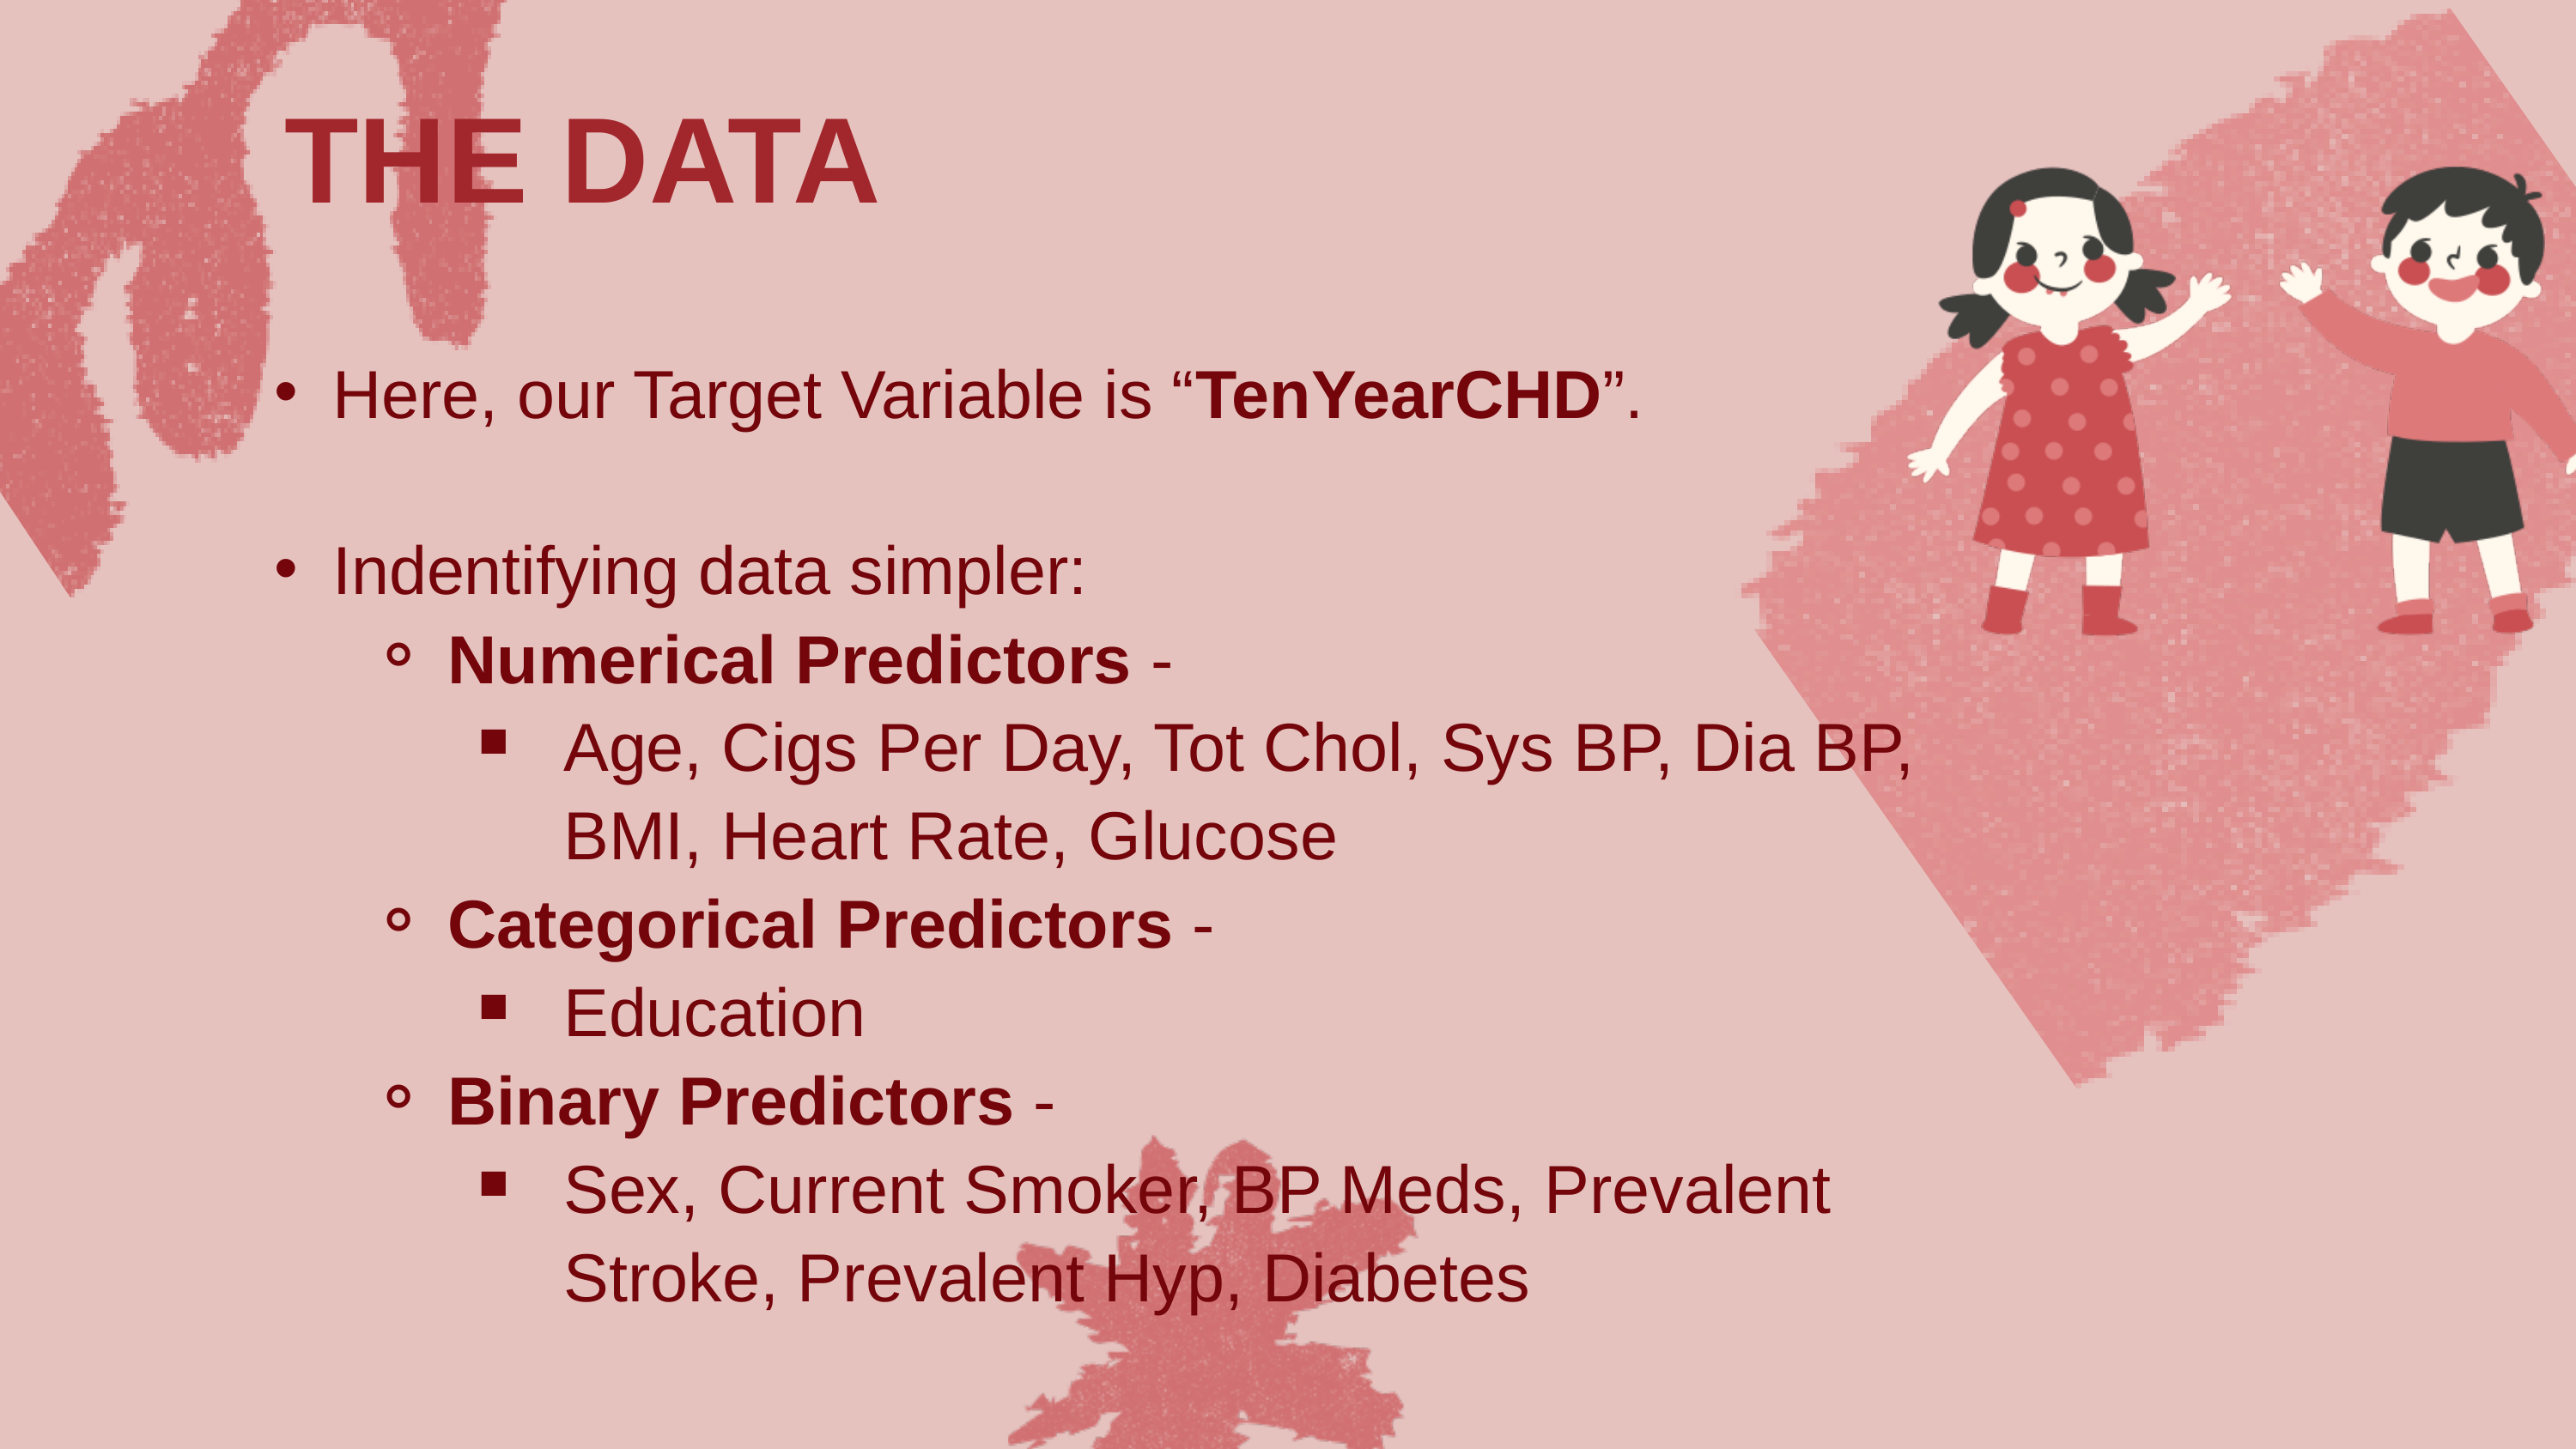

THE DATA

Here, our Target Variable is “TenYearCHD”.

Indentifying data simpler:
Numerical Predictors -
Age, Cigs Per Day, Tot Chol, Sys BP, Dia BP, BMI, Heart Rate, Glucose
Categorical Predictors -
Education
Binary Predictors -
Sex, Current Smoker, BP Meds, Prevalent Stroke, Prevalent Hyp, Diabetes